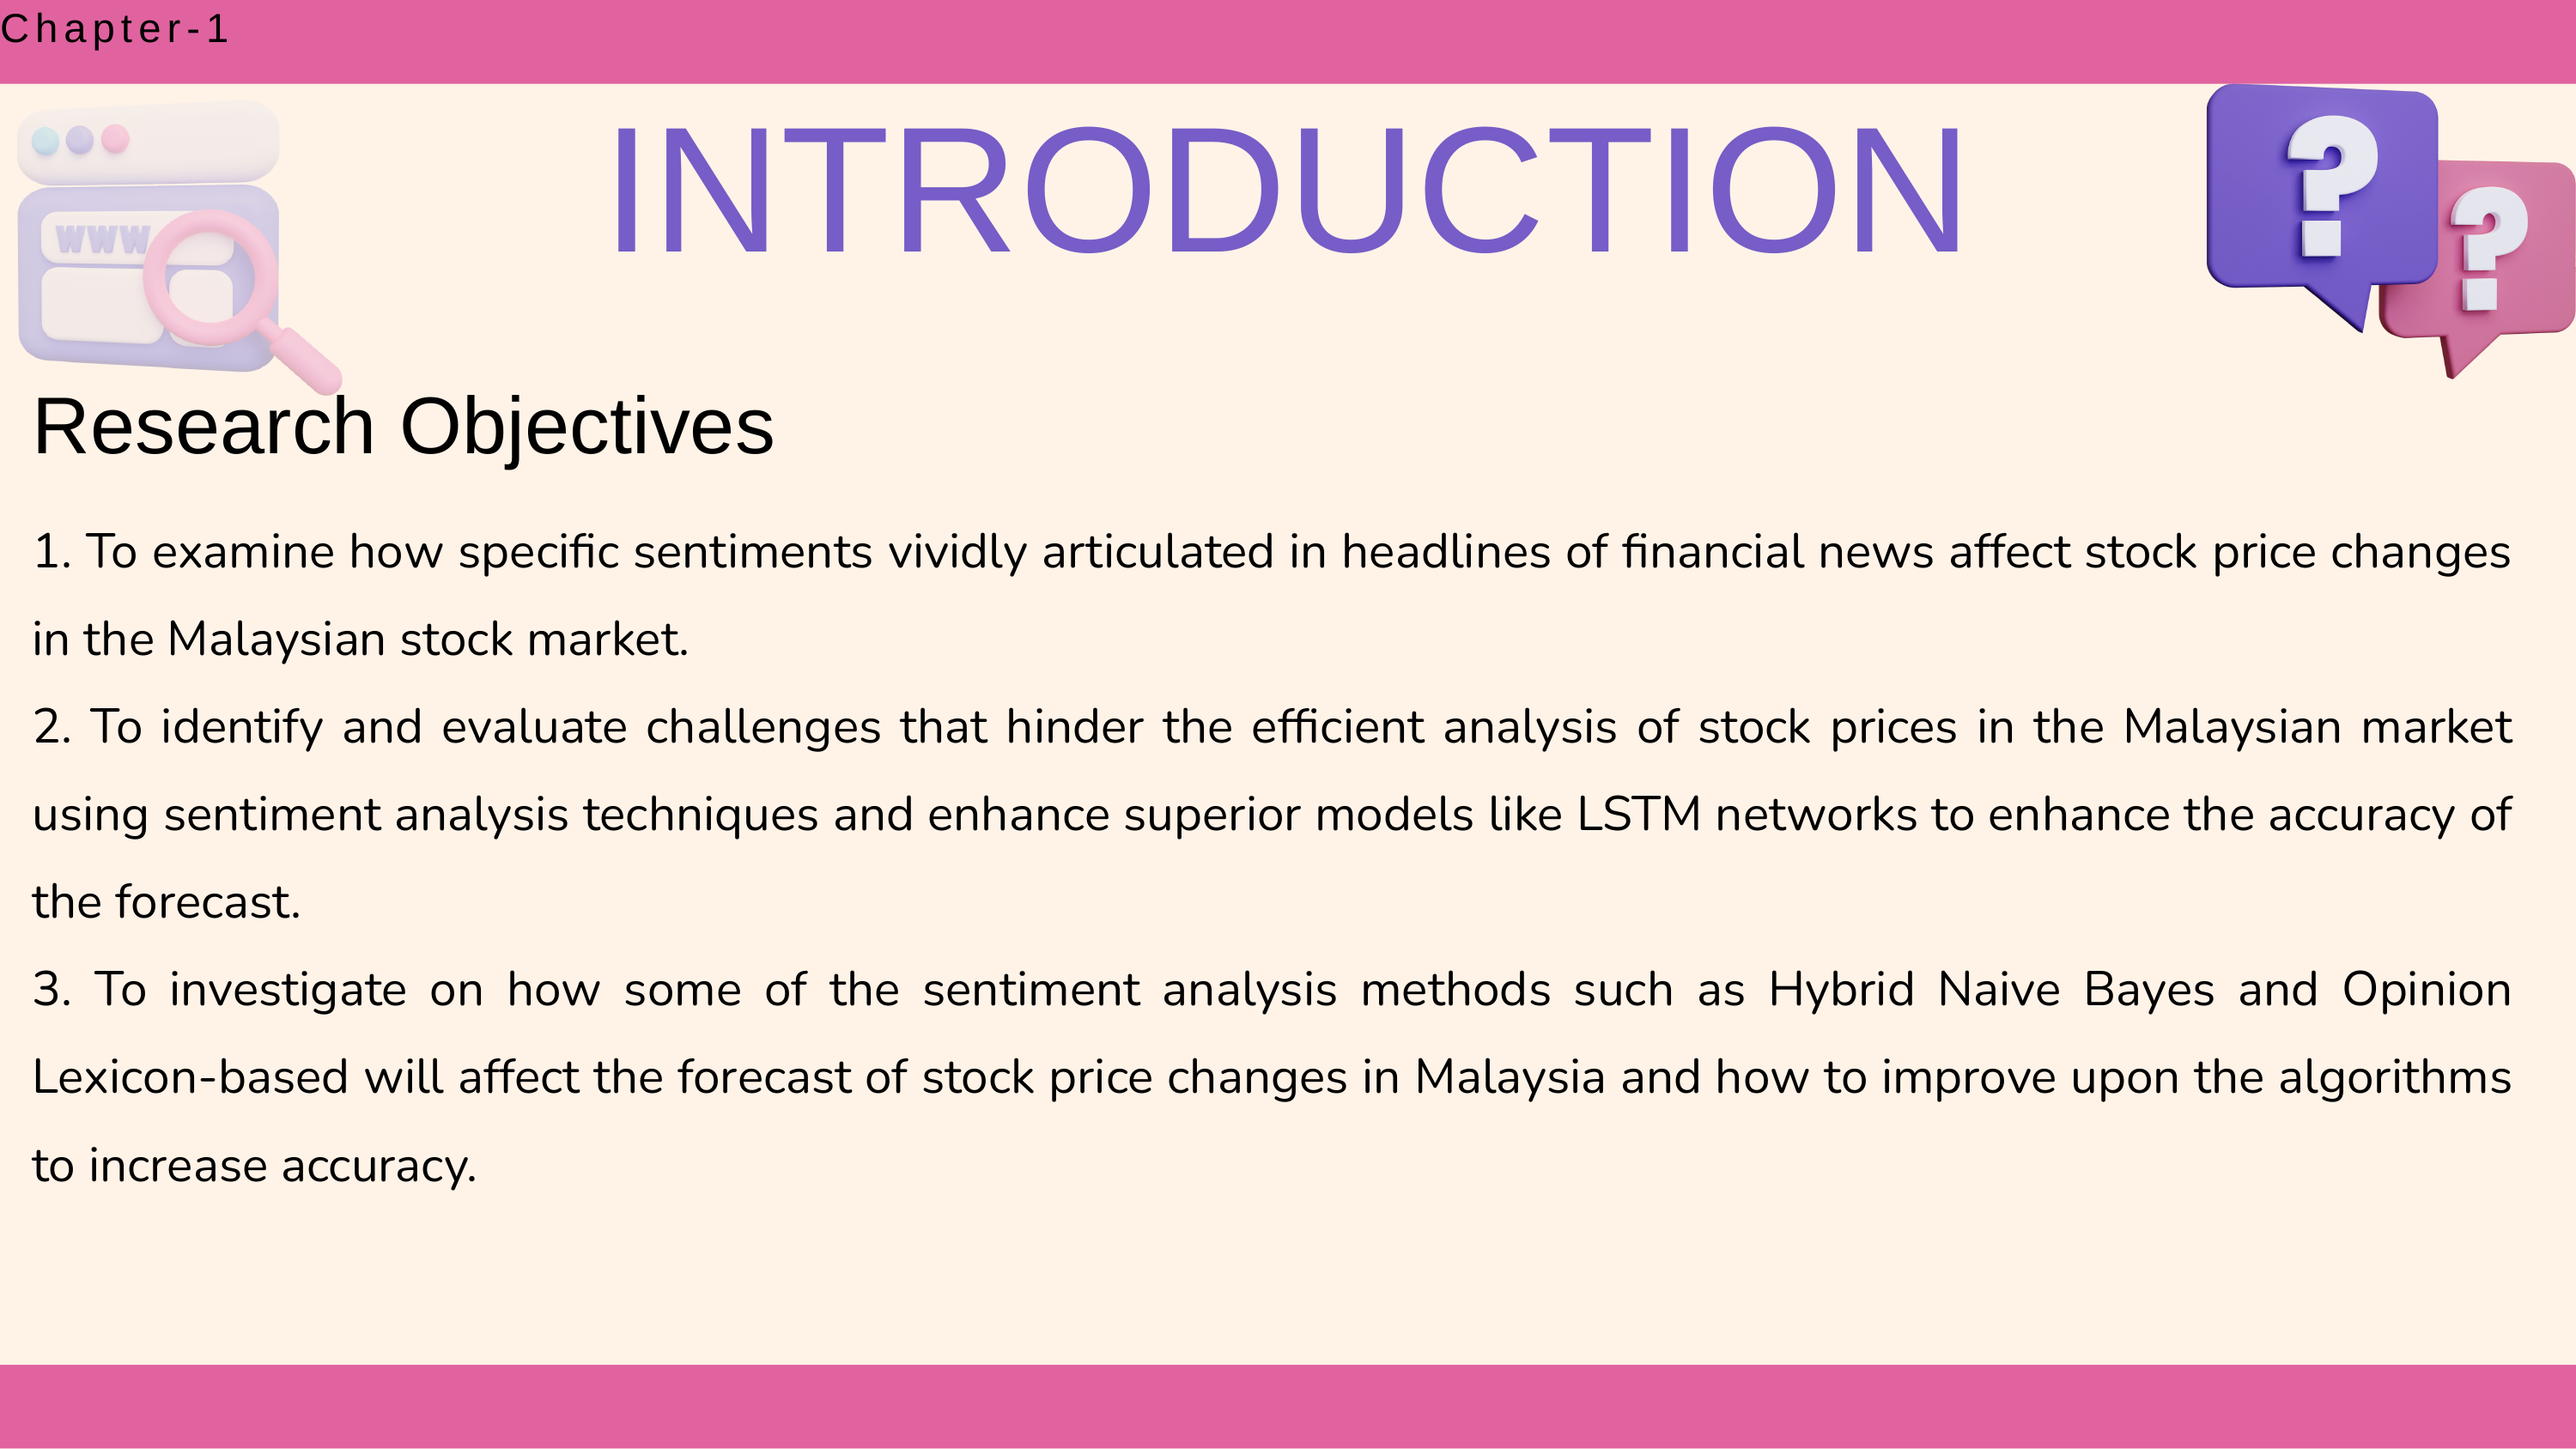

Chapter-1

INTRODUCTION
Research Objectives
1. To examine how specific sentiments vividly articulated in headlines of financial news affect stock price changes in the Malaysian stock market.
2. To identify and evaluate challenges that hinder the efficient analysis of stock prices in the Malaysian market using sentiment analysis techniques and enhance superior models like LSTM networks to enhance the accuracy of the forecast.
3. To investigate on how some of the sentiment analysis methods such as Hybrid Naive Bayes and Opinion Lexicon-based will affect the forecast of stock price changes in Malaysia and how to improve upon the algorithms to increase accuracy.